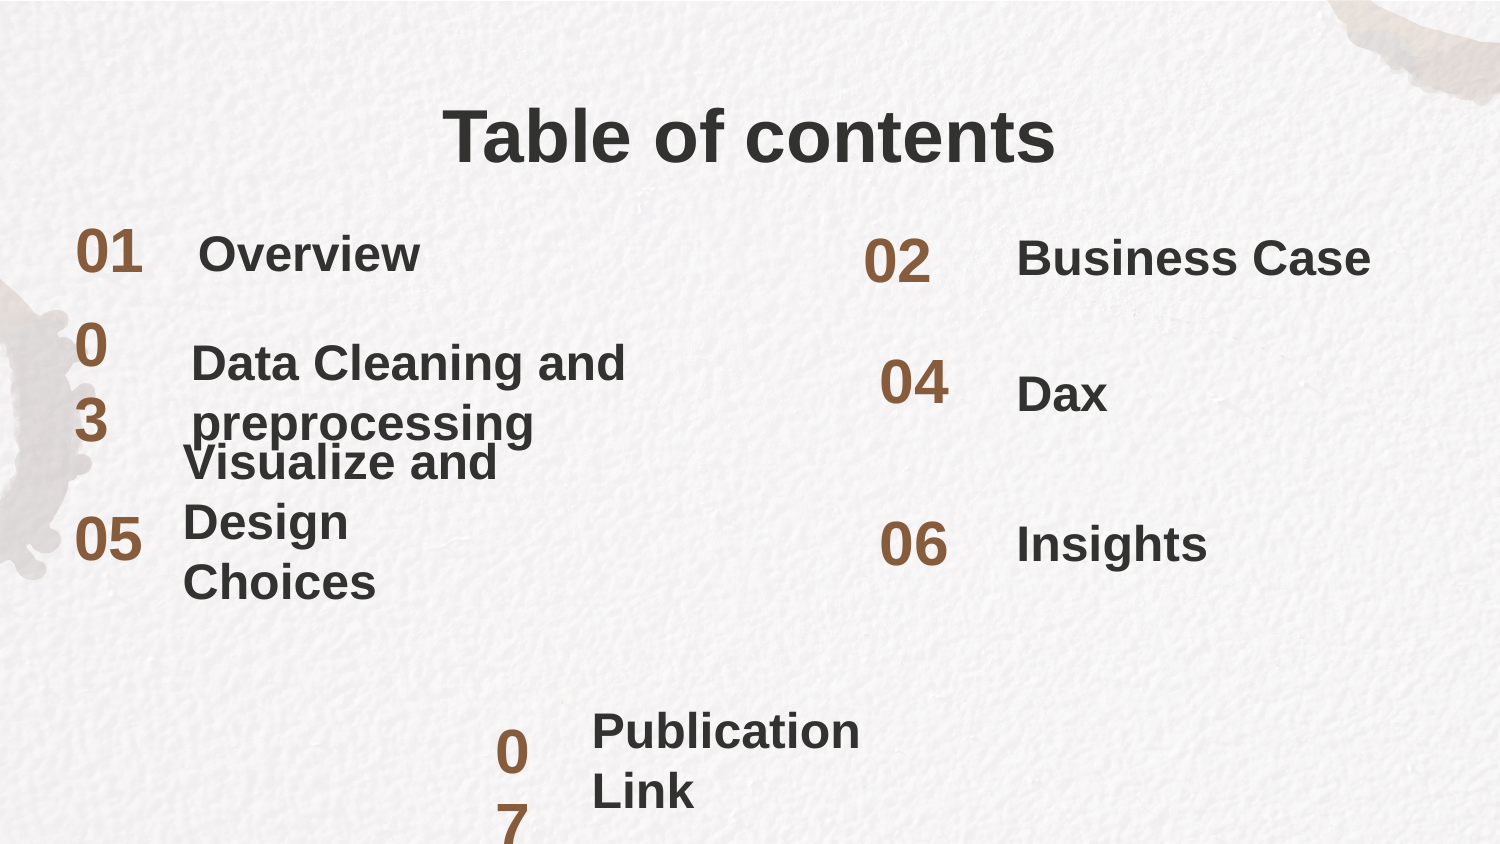

# Table of contents
01
Overview
02
Business Case
03
04
Dax
Data Cleaning and preprocessing
05
06
Insights
Visualize and Design Choices
07
Publication Link